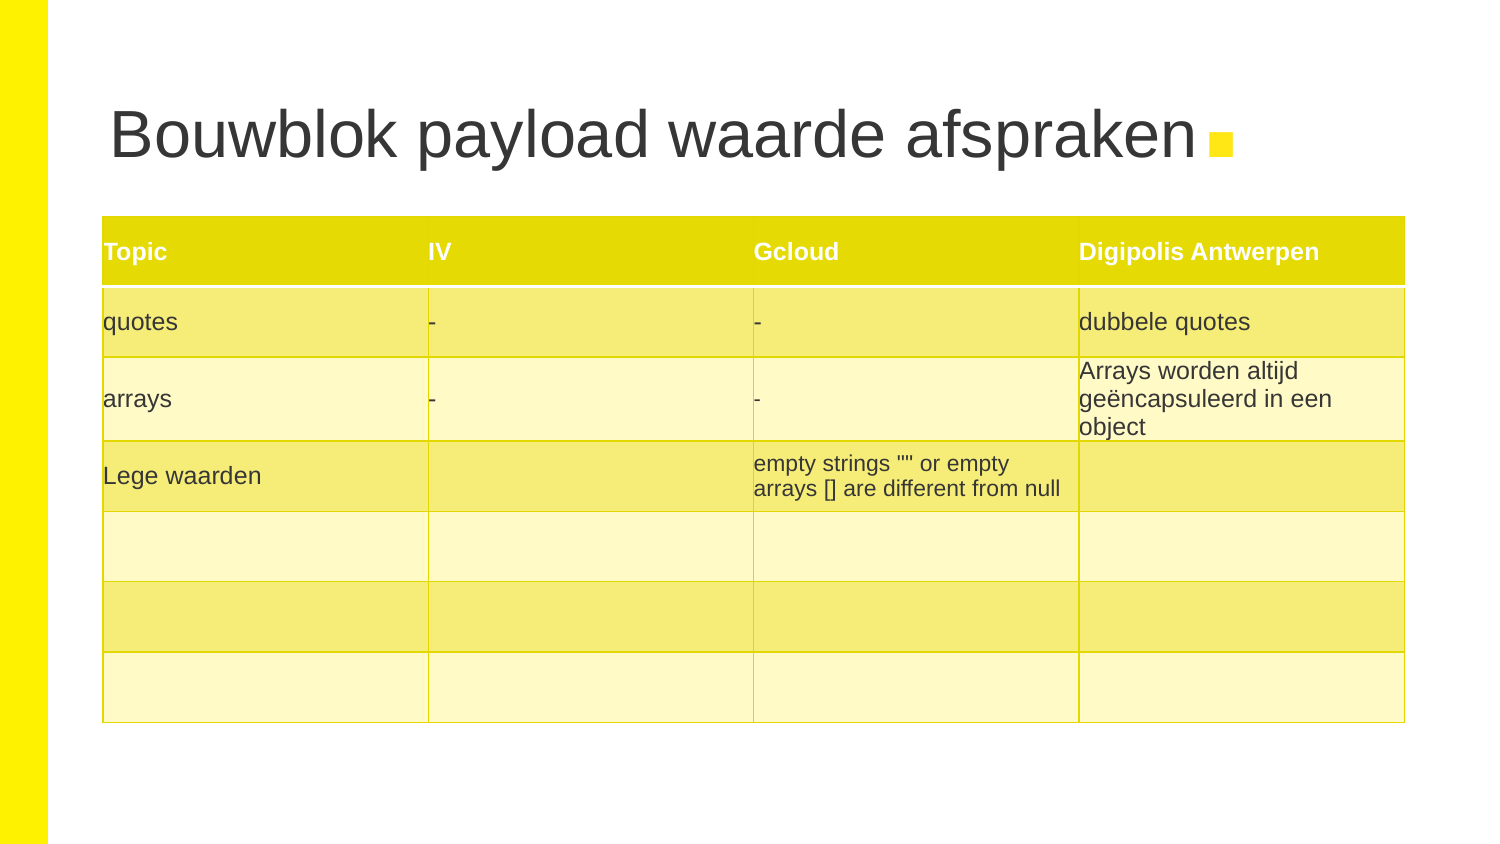

Bouwblok payload waarde afspraken.
| Topic | IV | Gcloud | Digipolis Antwerpen |
| --- | --- | --- | --- |
| quotes | - | - | dubbele quotes |
| arrays | - | - | Arrays worden altijd geëncapsuleerd in een object |
| Lege waarden |  | empty strings "" or empty arrays [] are different from null |  |
|  |  |  |  |
|  |  |  |  |
|  |  |  |  |